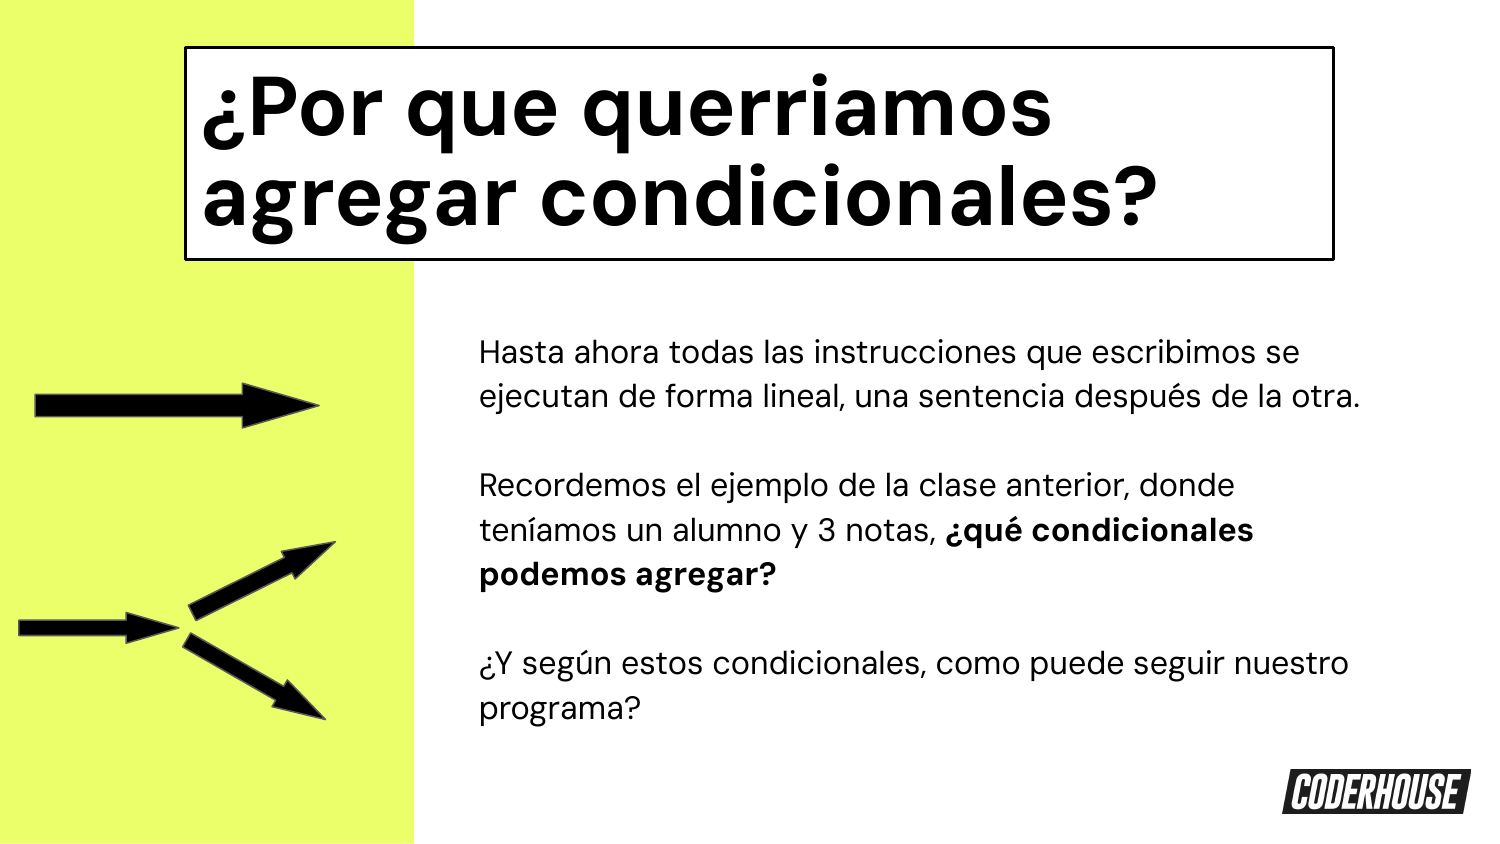

¿Por que querriamos agregar condicionales?
Hasta ahora todas las instrucciones que escribimos se ejecutan de forma lineal, una sentencia después de la otra.

Recordemos el ejemplo de la clase anterior, donde teníamos un alumno y 3 notas, ¿qué condicionales podemos agregar?

¿Y según estos condicionales, como puede seguir nuestro programa?